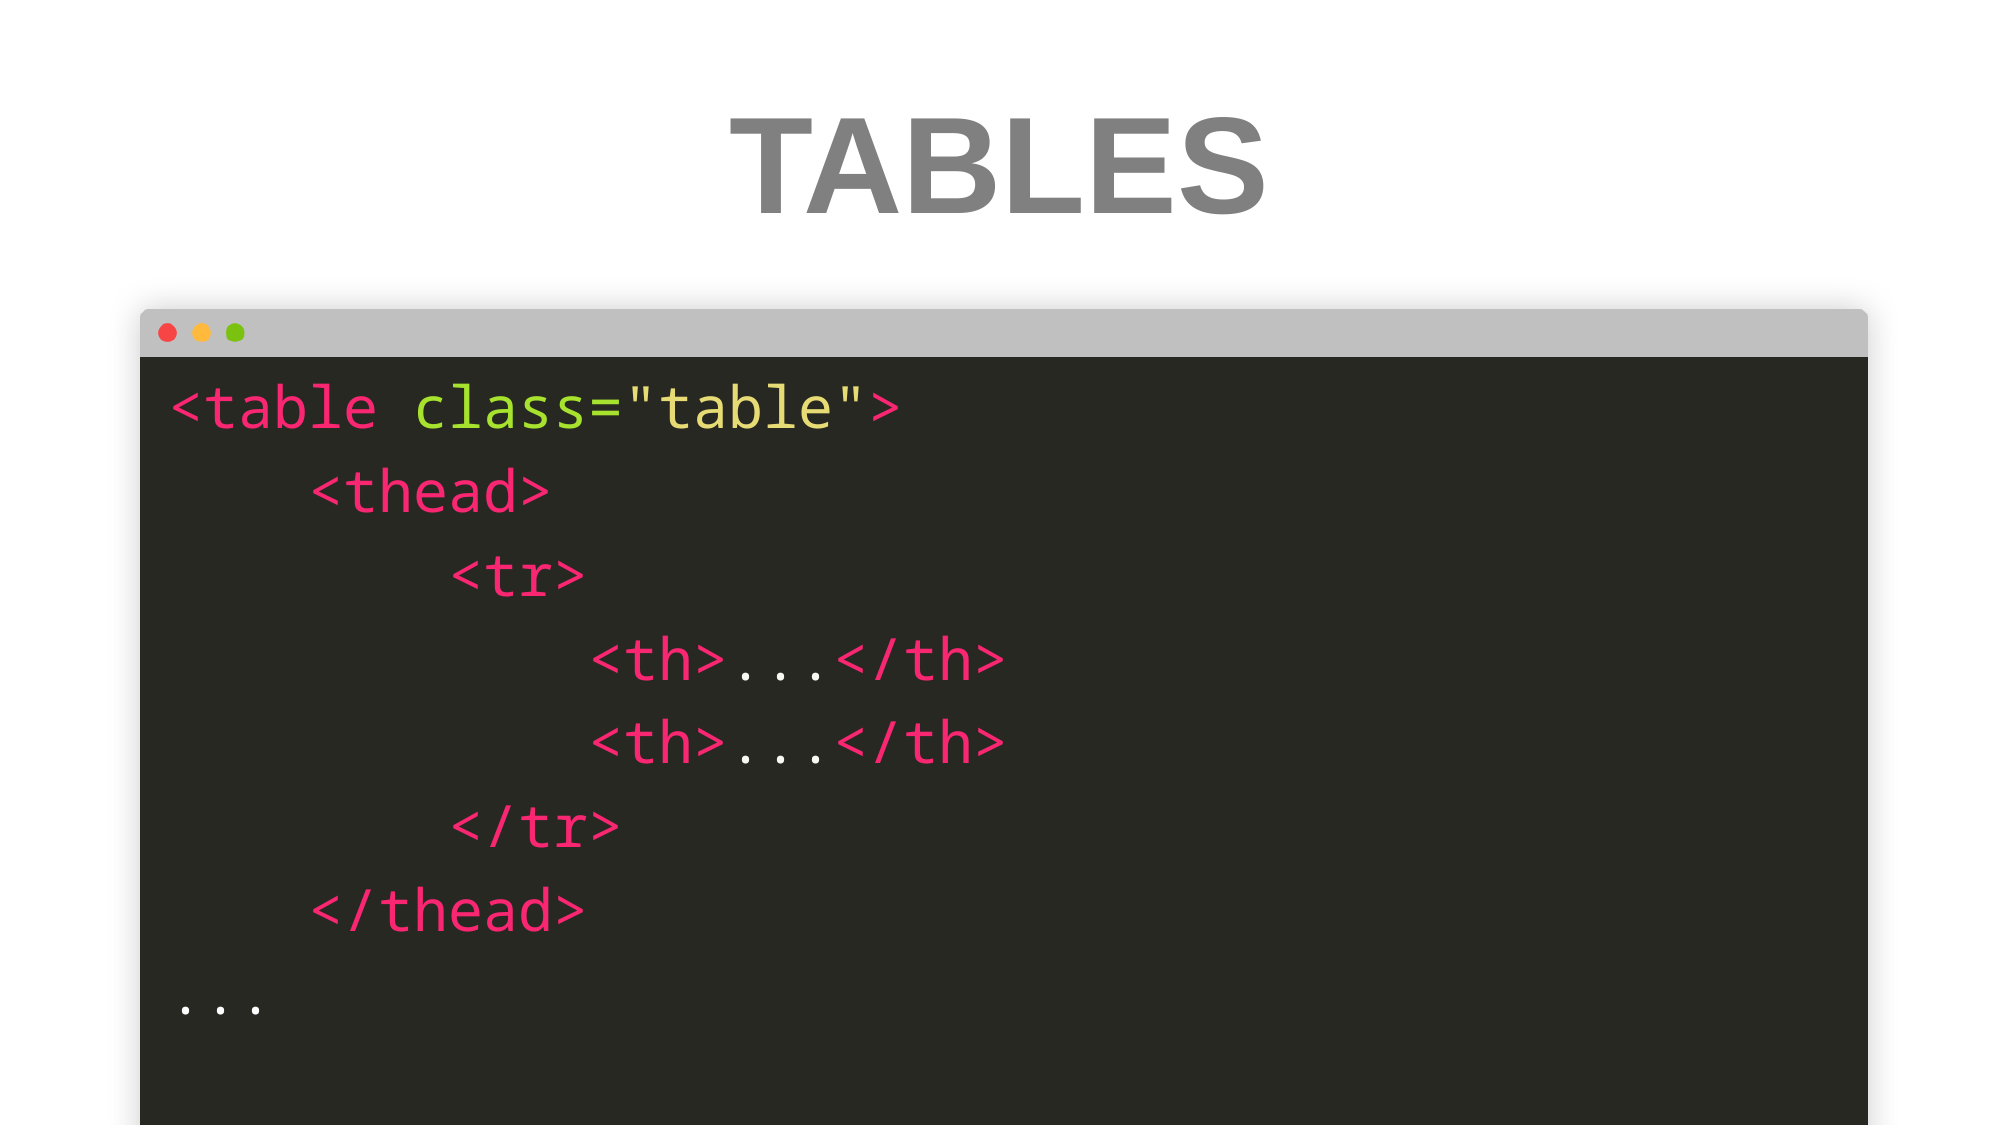

# TABLES
<table class="table">
    <thead>
        <tr>
            <th>...</th>
            <th>...</th>
        </tr>
    </thead>
...